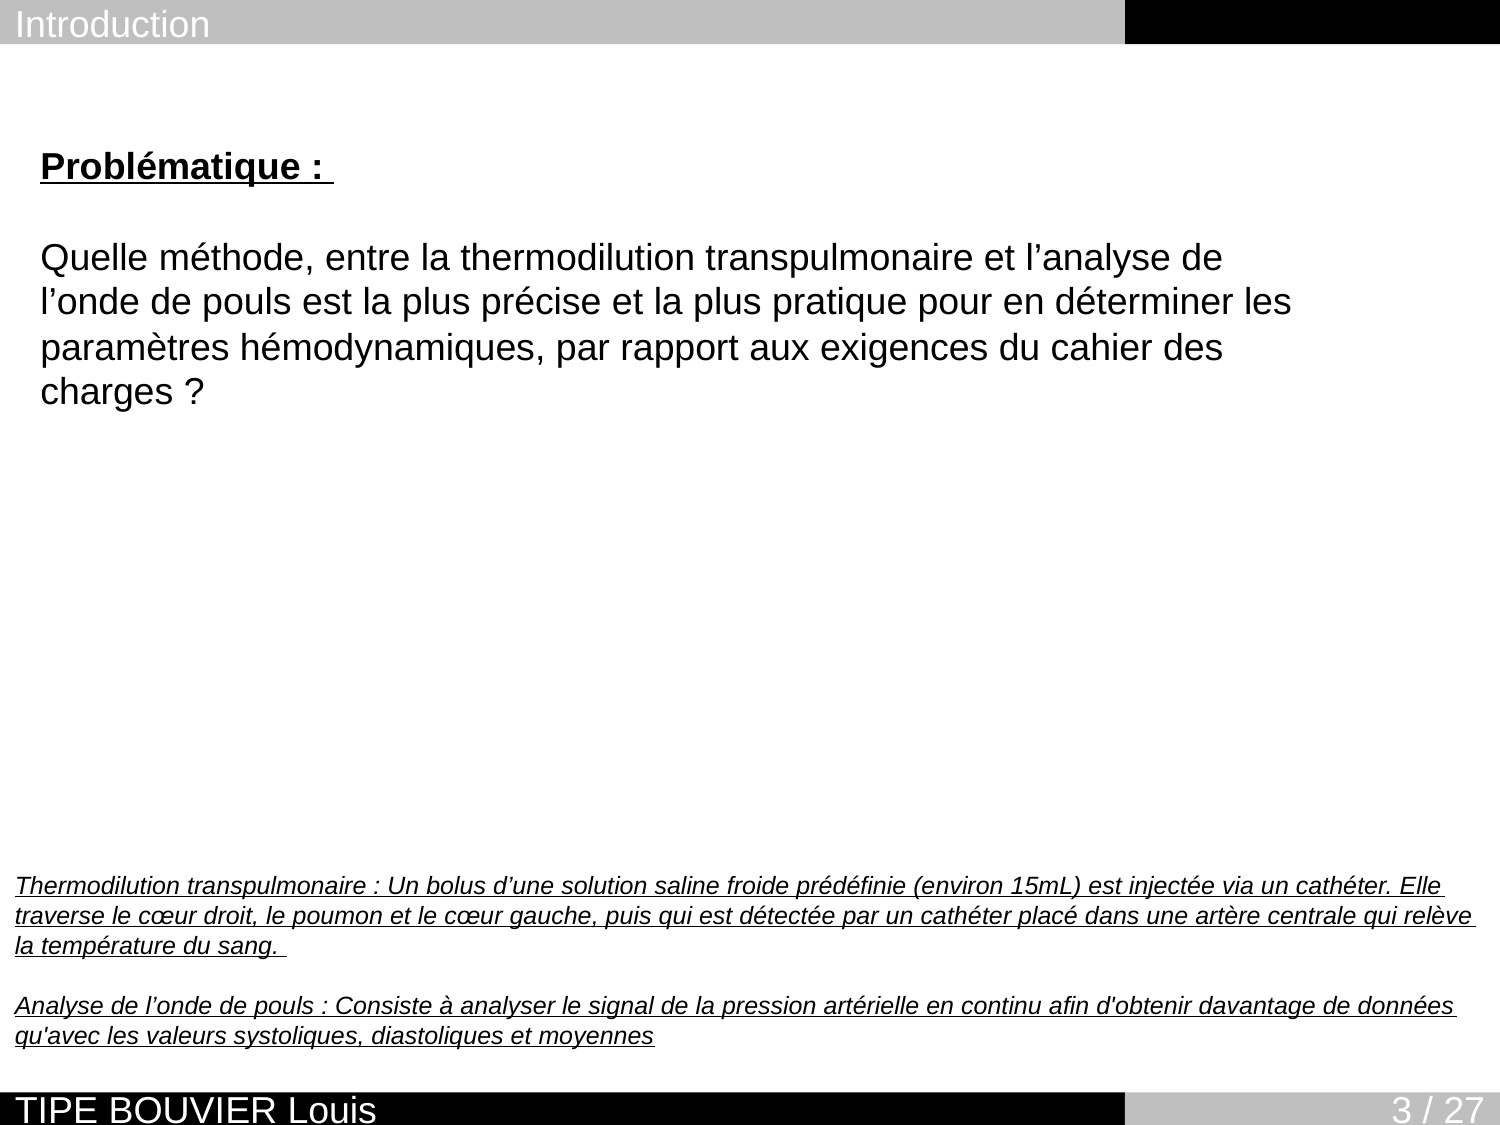

Introduction

Problématique :

Quelle méthode, entre la thermodilution transpulmonaire et l’analyse de l’onde de pouls est la plus précise et la plus pratique pour en déterminer les paramètres hémodynamiques, par rapport aux exigences du cahier des charges ?
Thermodilution transpulmonaire : Un bolus d’une solution saline froide prédéfinie (environ 15mL) est injectée via un cathéter. Elle traverse le cœur droit, le poumon et le cœur gauche, puis qui est détectée par un cathéter placé dans une artère centrale qui relève la température du sang.

Analyse de l’onde de pouls : Consiste à analyser le signal de la pression artérielle en continu afin d'obtenir davantage de données qu'avec les valeurs systoliques, diastoliques et moyennes
TIPE BOUVIER Louis
3 / 27